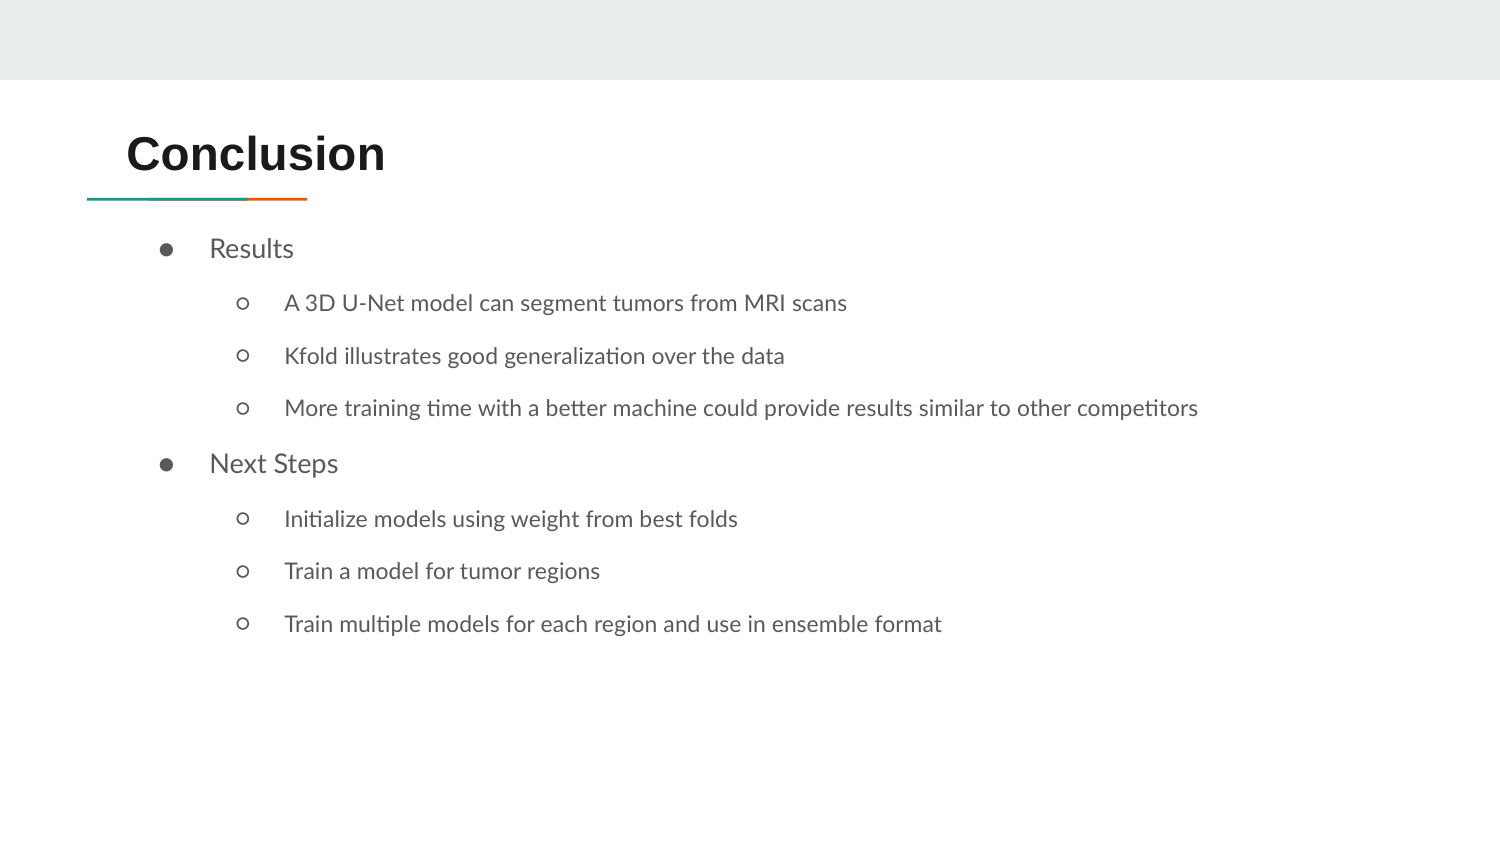

# Conclusion
Results
A 3D U-Net model can segment tumors from MRI scans
Kfold illustrates good generalization over the data
More training time with a better machine could provide results similar to other competitors
Next Steps
Initialize models using weight from best folds
Train a model for tumor regions
Train multiple models for each region and use in ensemble format